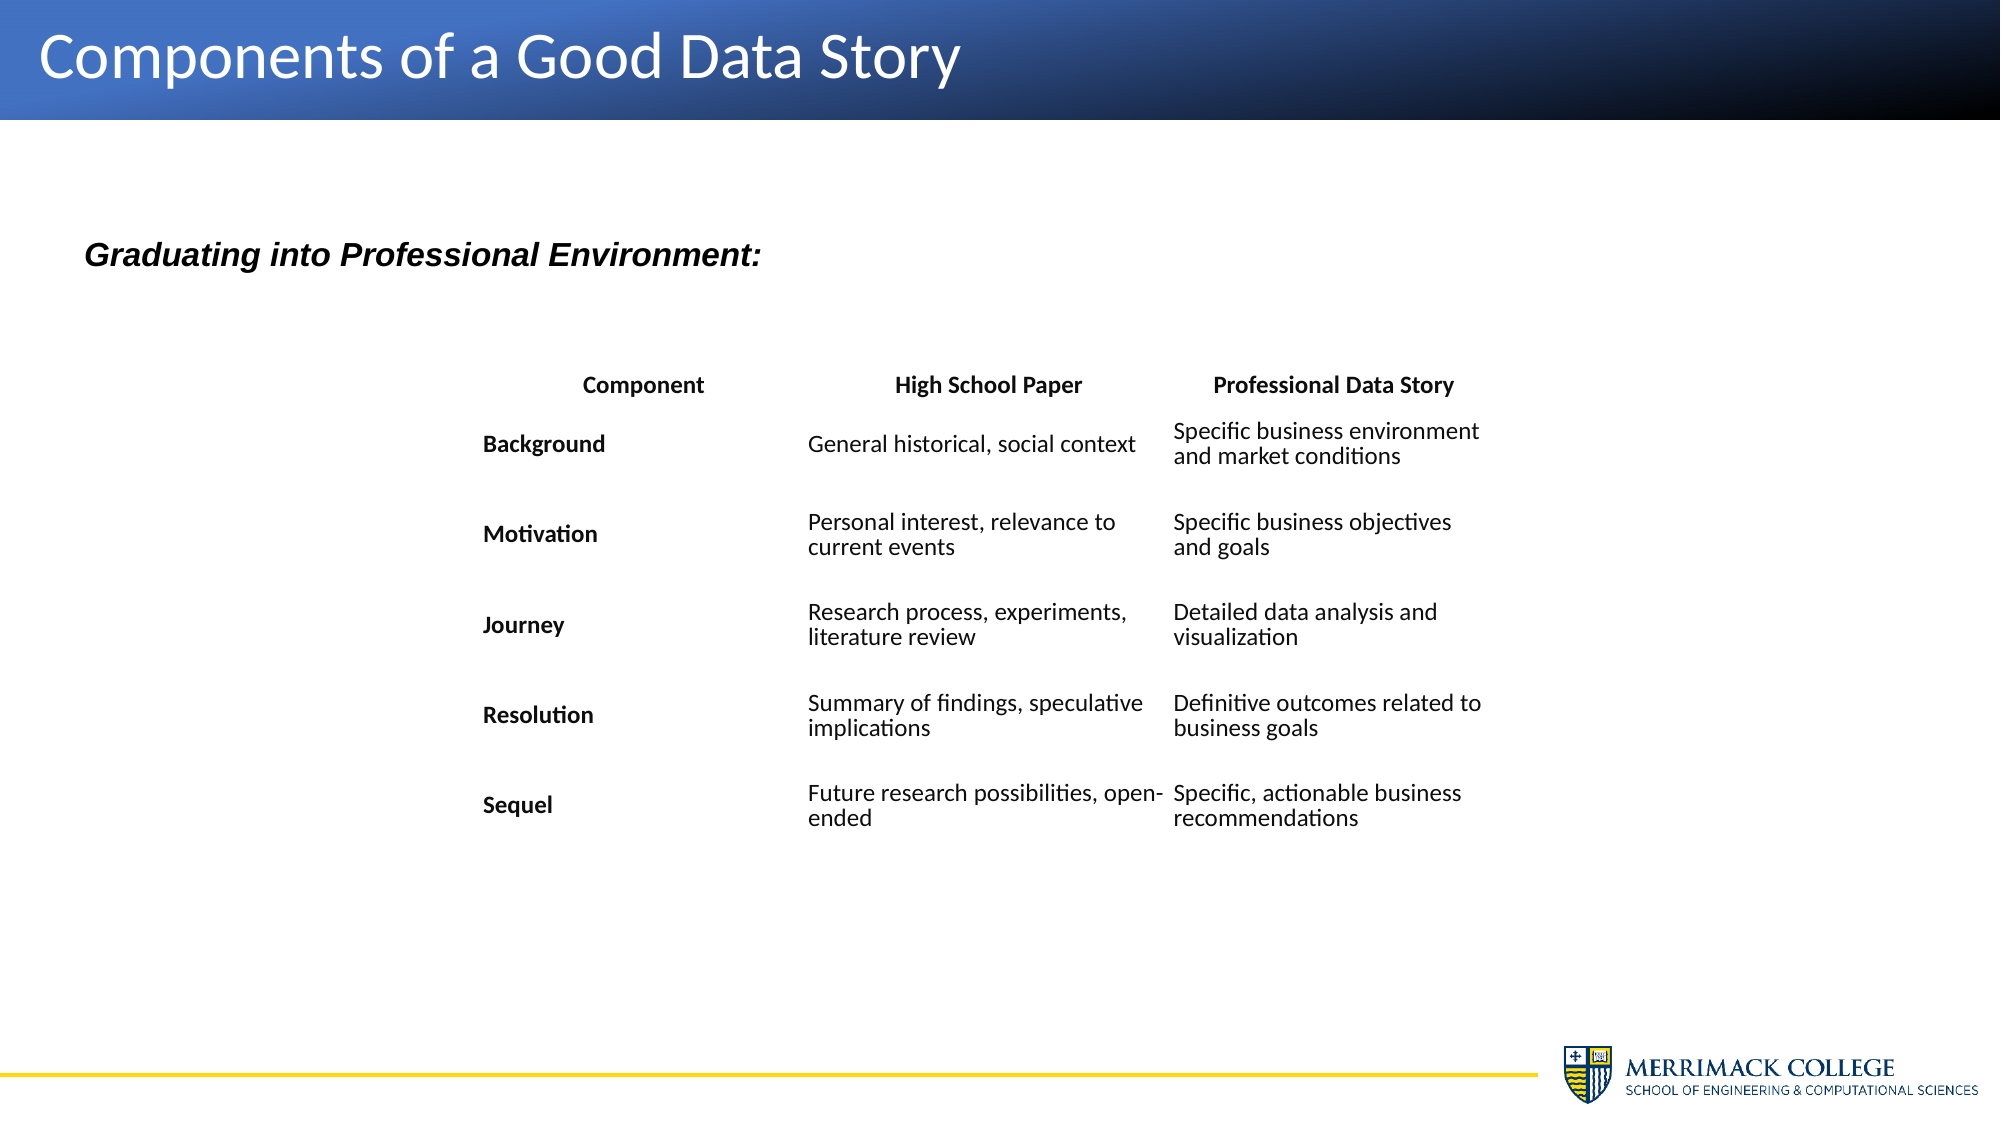

# Components of a Good Data Story
Graduating into Professional Environment:
| Component | High School Paper | Professional Data Story |
| --- | --- | --- |
| Background | General historical, social context | Specific business environment and market conditions |
| Motivation | Personal interest, relevance to current events | Specific business objectives and goals |
| Journey | Research process, experiments, literature review | Detailed data analysis and visualization |
| Resolution | Summary of findings, speculative implications | Definitive outcomes related to business goals |
| Sequel | Future research possibilities, open-ended | Specific, actionable business recommendations |